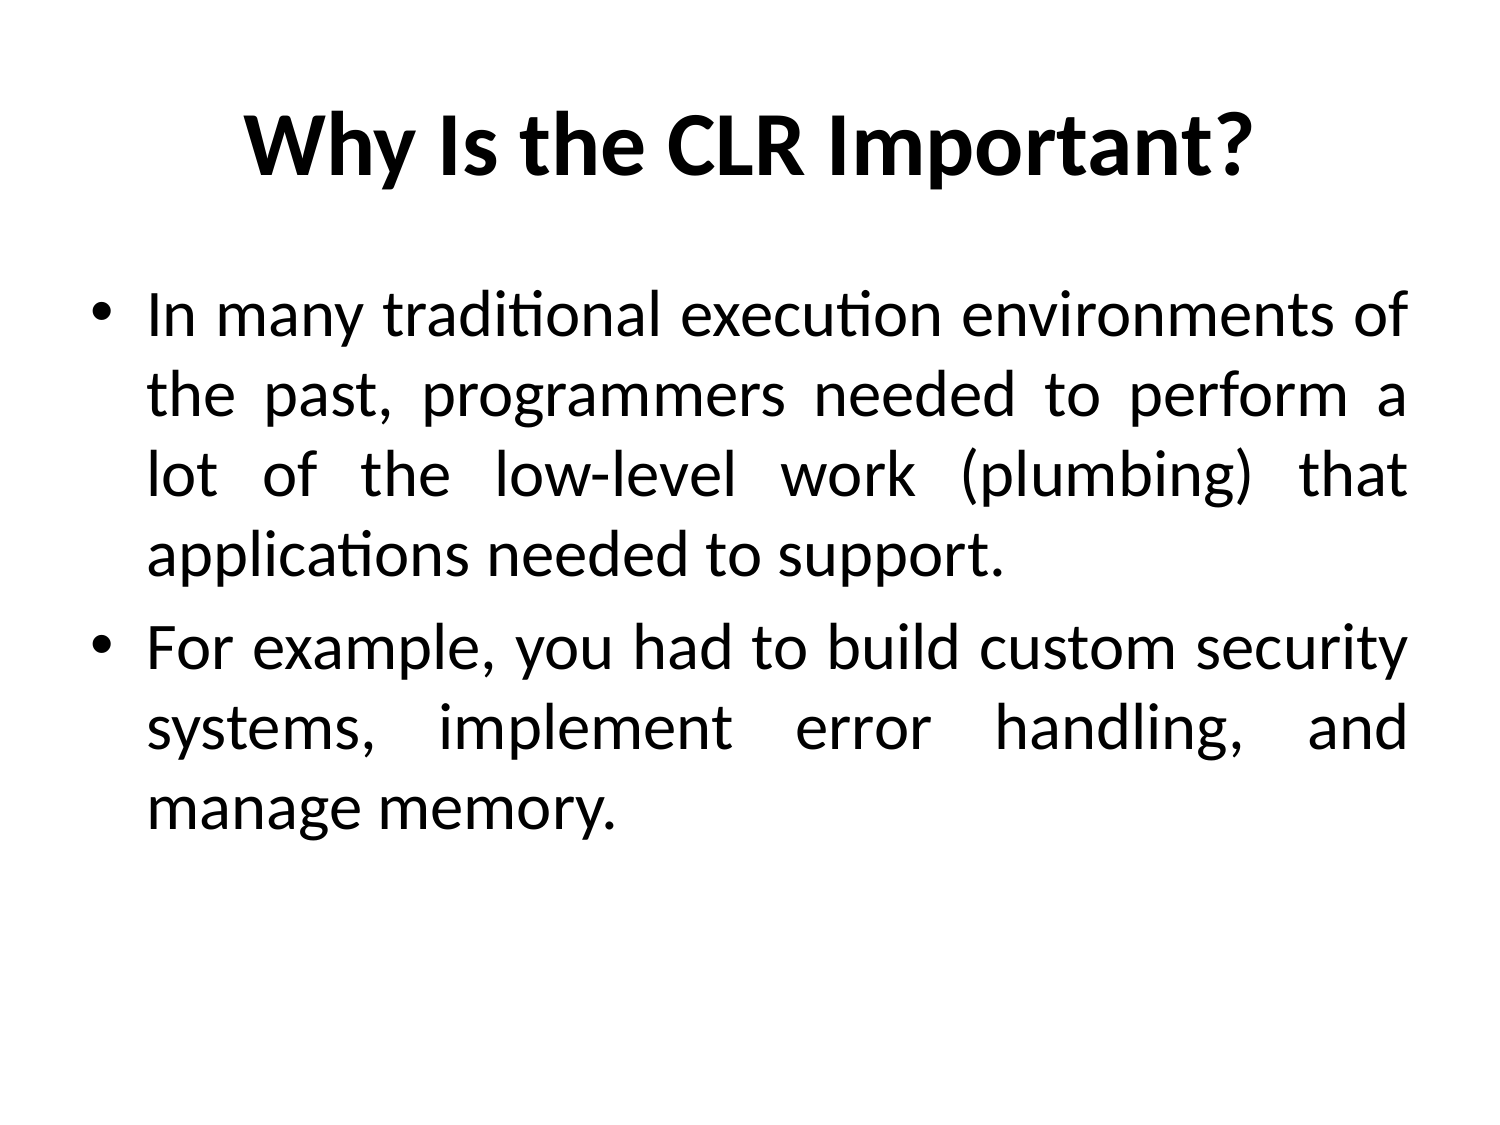

# Why Is the CLR Important?
In many traditional execution environments of the past, programmers needed to perform a lot of the low-level work (plumbing) that applications needed to support.
For example, you had to build custom security systems, implement error handling, and manage memory.